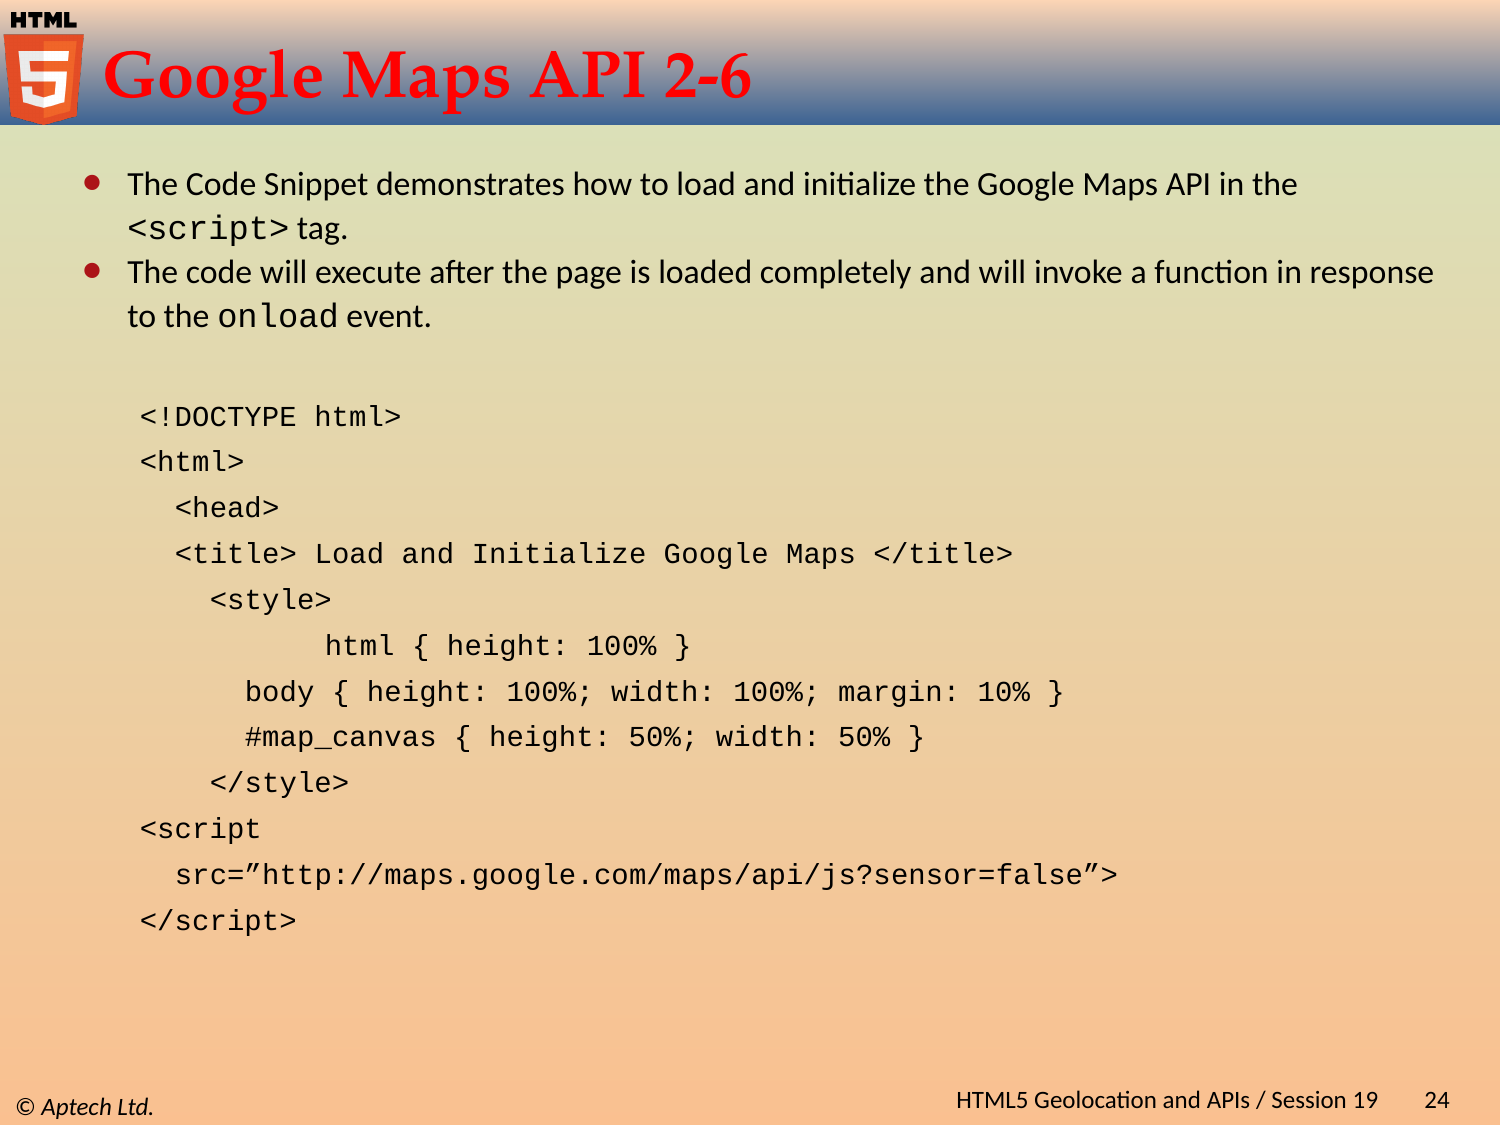

# Google Maps API 2-6
The Code Snippet demonstrates how to load and initialize the Google Maps API in the <script> tag.
The code will execute after the page is loaded completely and will invoke a function in response to the onload event.
<!DOCTYPE html>
<html>
  <head>
  <title> Load and Initialize Google Maps </title>
    <style>
	  html { height: 100% }
      body { height: 100%; width: 100%; margin: 10% }
      #map_canvas { height: 50%; width: 50% }
    </style>
<script
  src=”http://maps.google.com/maps/api/js?sensor=false”>
</script>
HTML5 Geolocation and APIs / Session 19
24